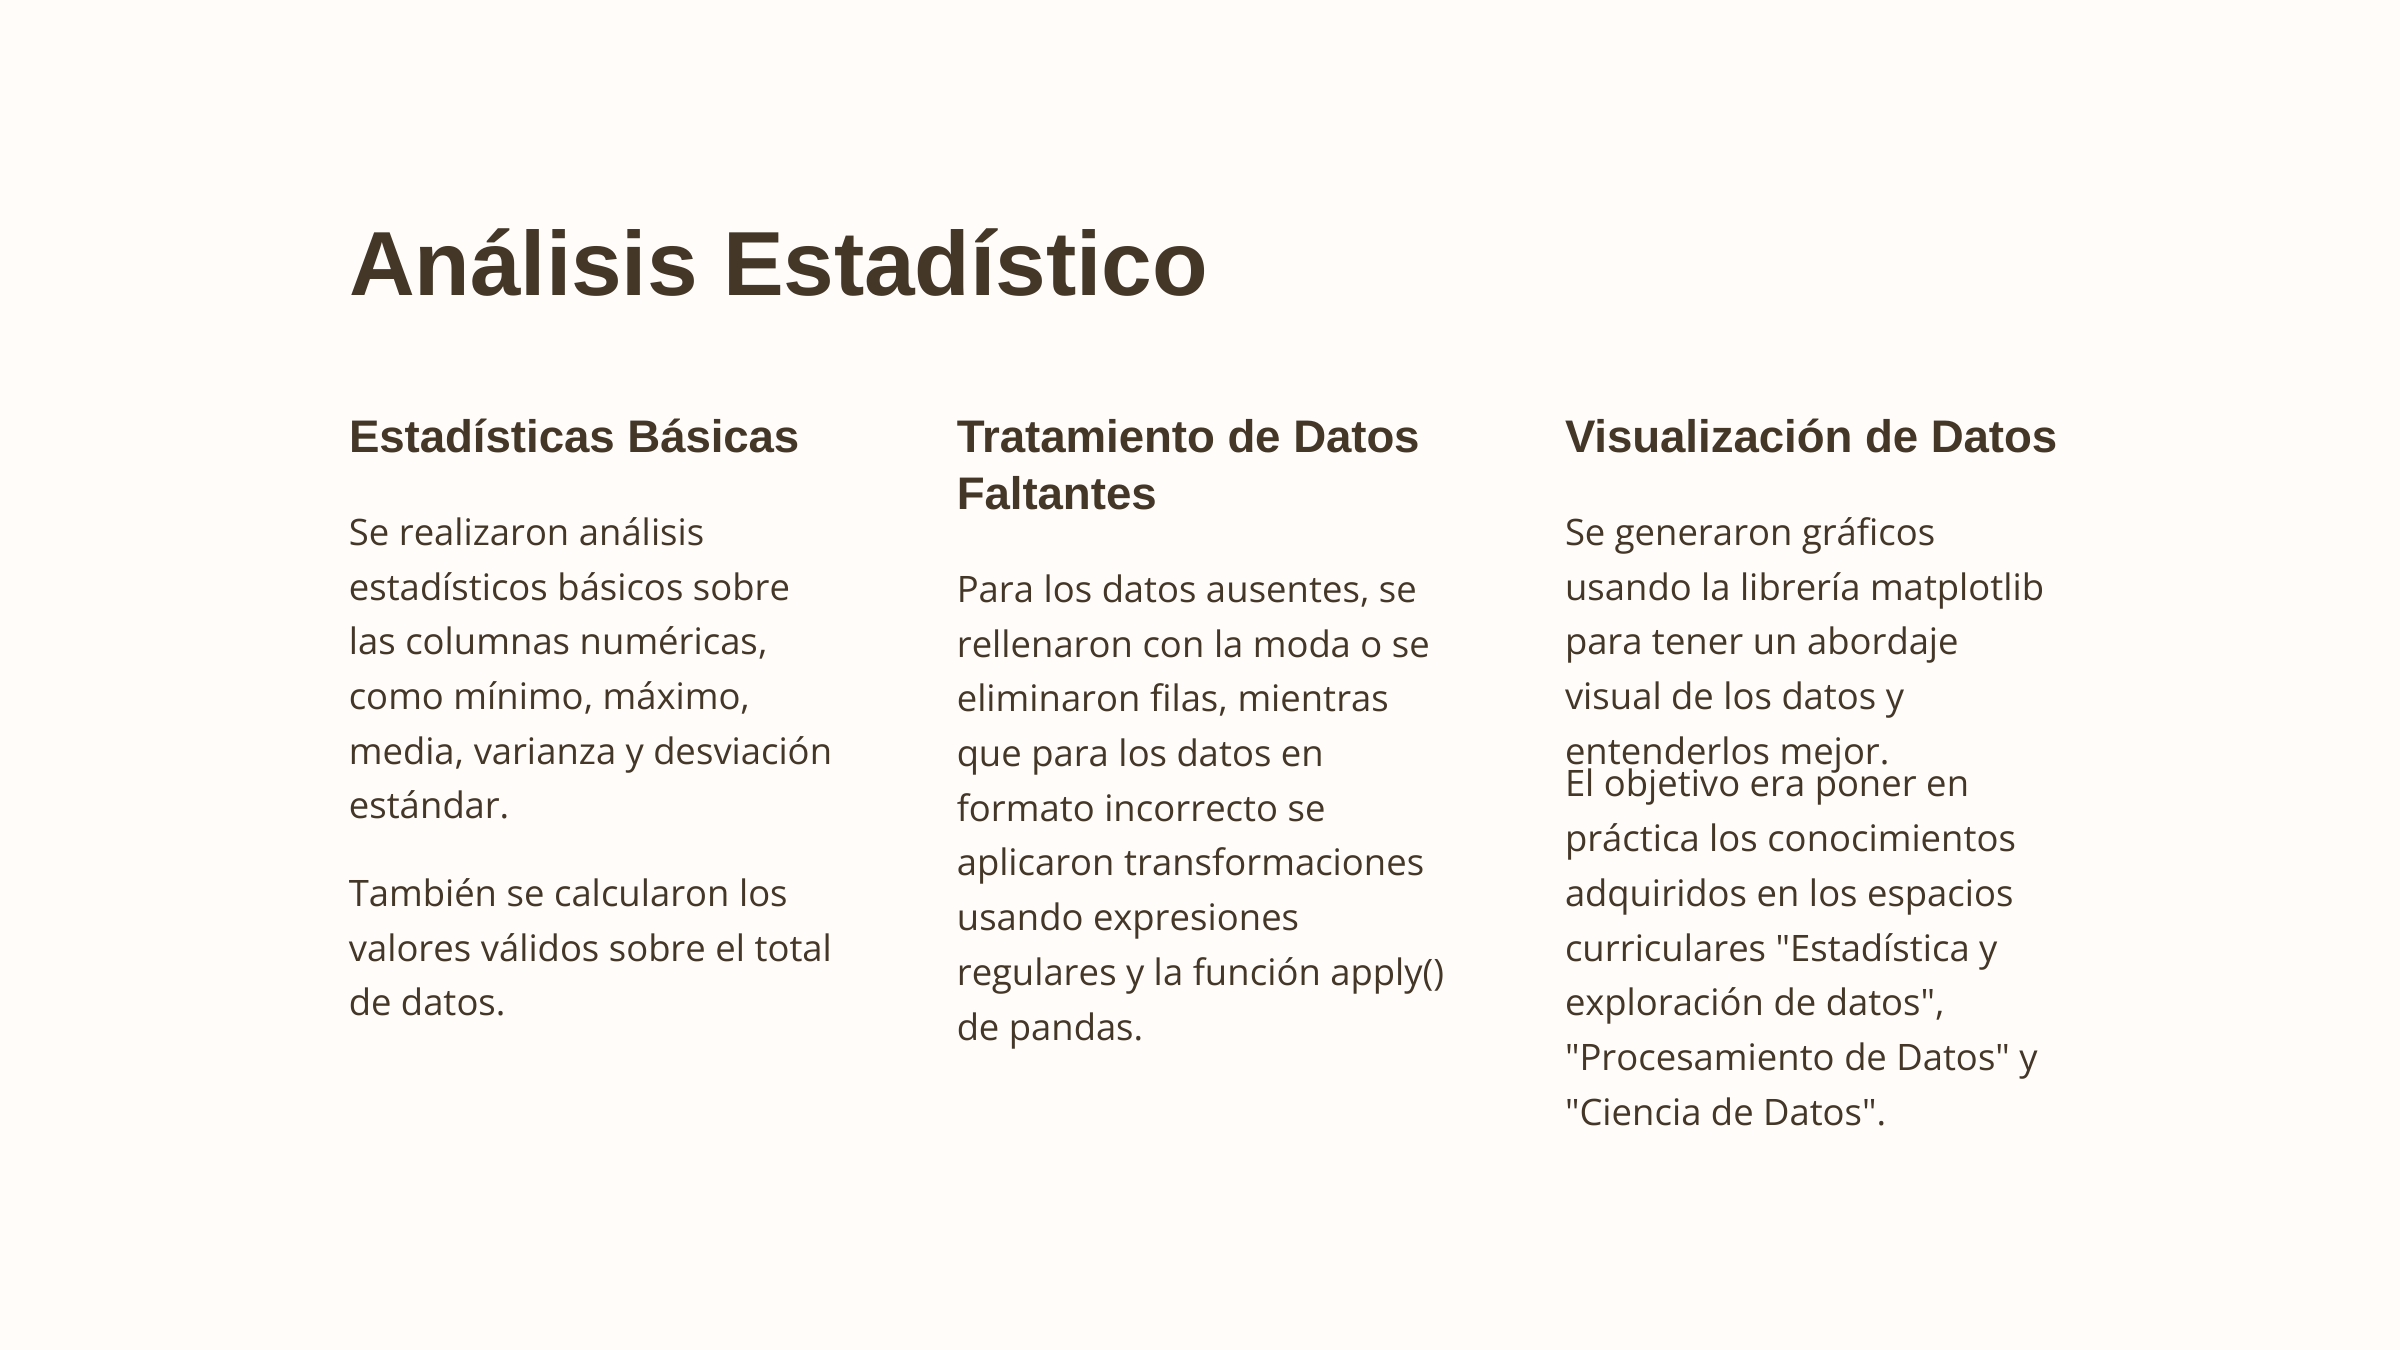

Análisis Estadístico
Estadísticas Básicas
Tratamiento de Datos Faltantes
Visualización de Datos
Se realizaron análisis estadísticos básicos sobre las columnas numéricas, como mínimo, máximo, media, varianza y desviación estándar.
Se generaron gráficos usando la librería matplotlib para tener un abordaje visual de los datos y entenderlos mejor.
Para los datos ausentes, se rellenaron con la moda o se eliminaron filas, mientras que para los datos en formato incorrecto se aplicaron transformaciones usando expresiones regulares y la función apply() de pandas.
El objetivo era poner en práctica los conocimientos adquiridos en los espacios curriculares "Estadística y exploración de datos", "Procesamiento de Datos" y "Ciencia de Datos".
También se calcularon los valores válidos sobre el total de datos.